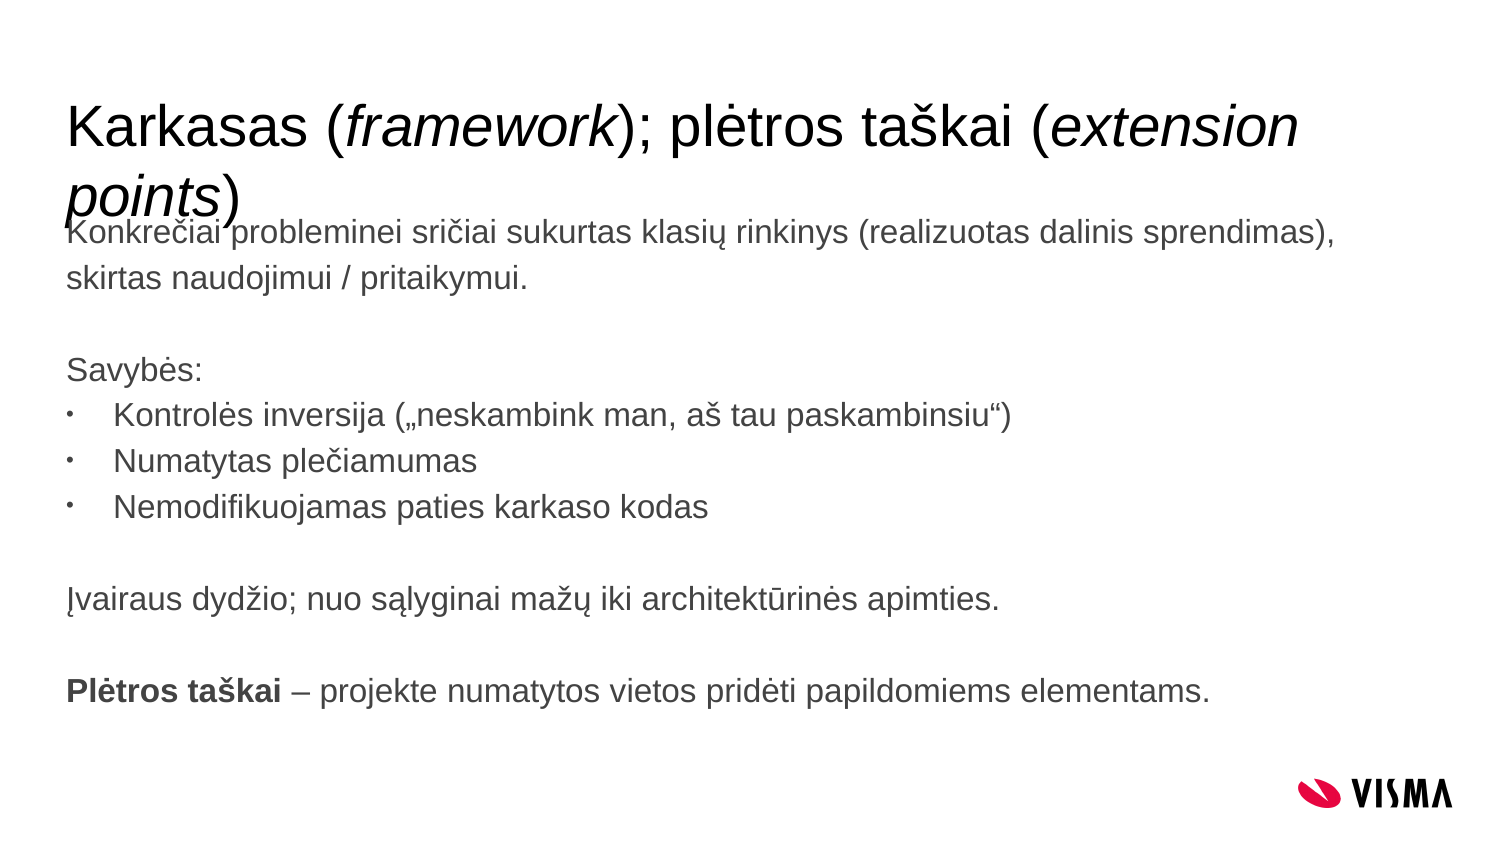

# Karkasas (framework); plėtros taškai (extension points)
Konkrečiai probleminei sričiai sukurtas klasių rinkinys (realizuotas dalinis sprendimas), skirtas naudojimui / pritaikymui.

Savybės:
Kontrolės inversija („neskambink man, aš tau paskambinsiu“)
Numatytas plečiamumas
Nemodifikuojamas paties karkaso kodas

Įvairaus dydžio; nuo sąlyginai mažų iki architektūrinės apimties.

Plėtros taškai – projekte numatytos vietos pridėti papildomiems elementams.